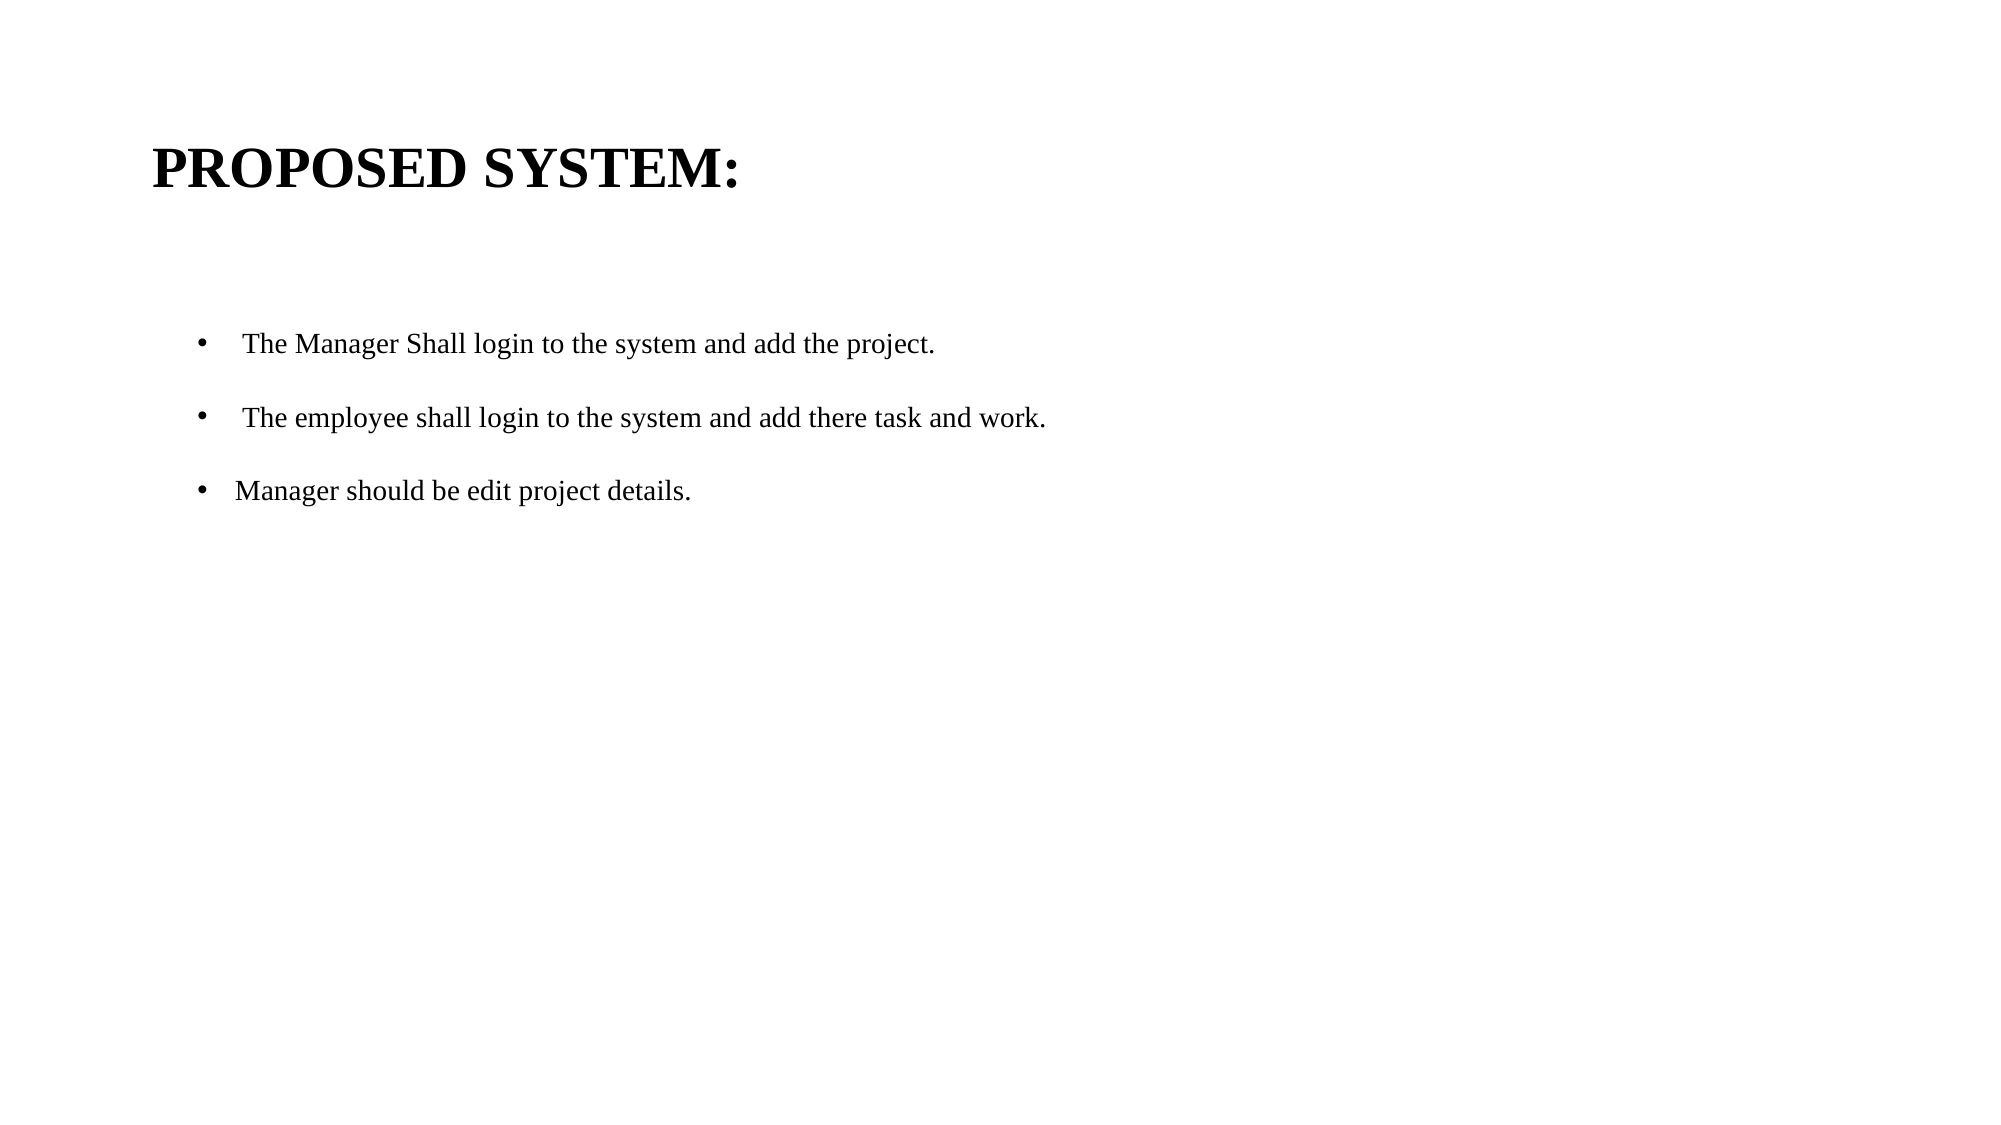

# PROPOSED SYSTEM:
 The Manager Shall login to the system and add the project.
 The employee shall login to the system and add there task and work.
Manager should be edit project details.